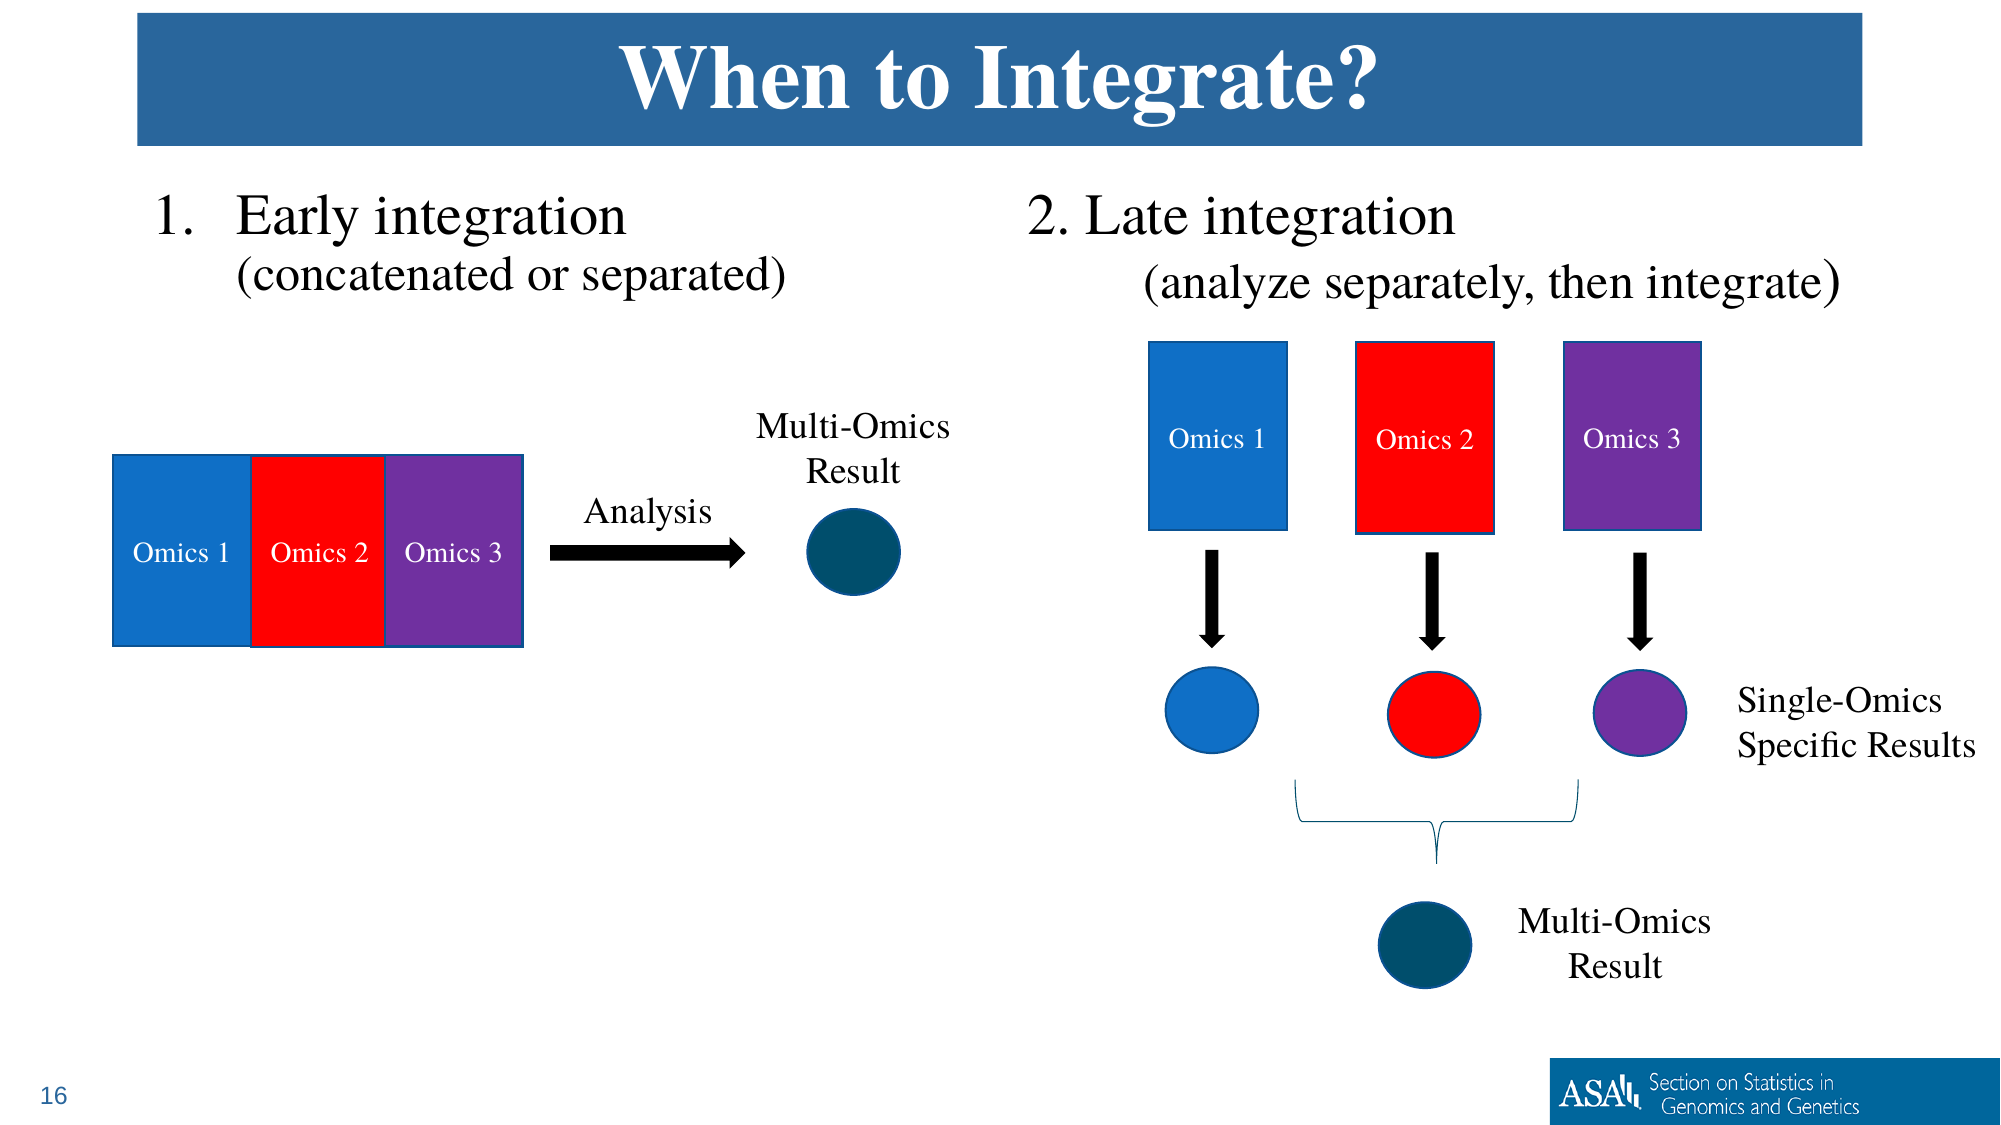

When to Integrate?
Early integration          (concatenated or separated)

2. Late integration                                   (analyze separately, then integrate)

Omics 1
Omics 2
Omics 3
Multi-Omics
Result
Omics 1
Omics 3
Omics 2

Analysis

Single-Omics Specific Results

Multi-Omics
Result

16